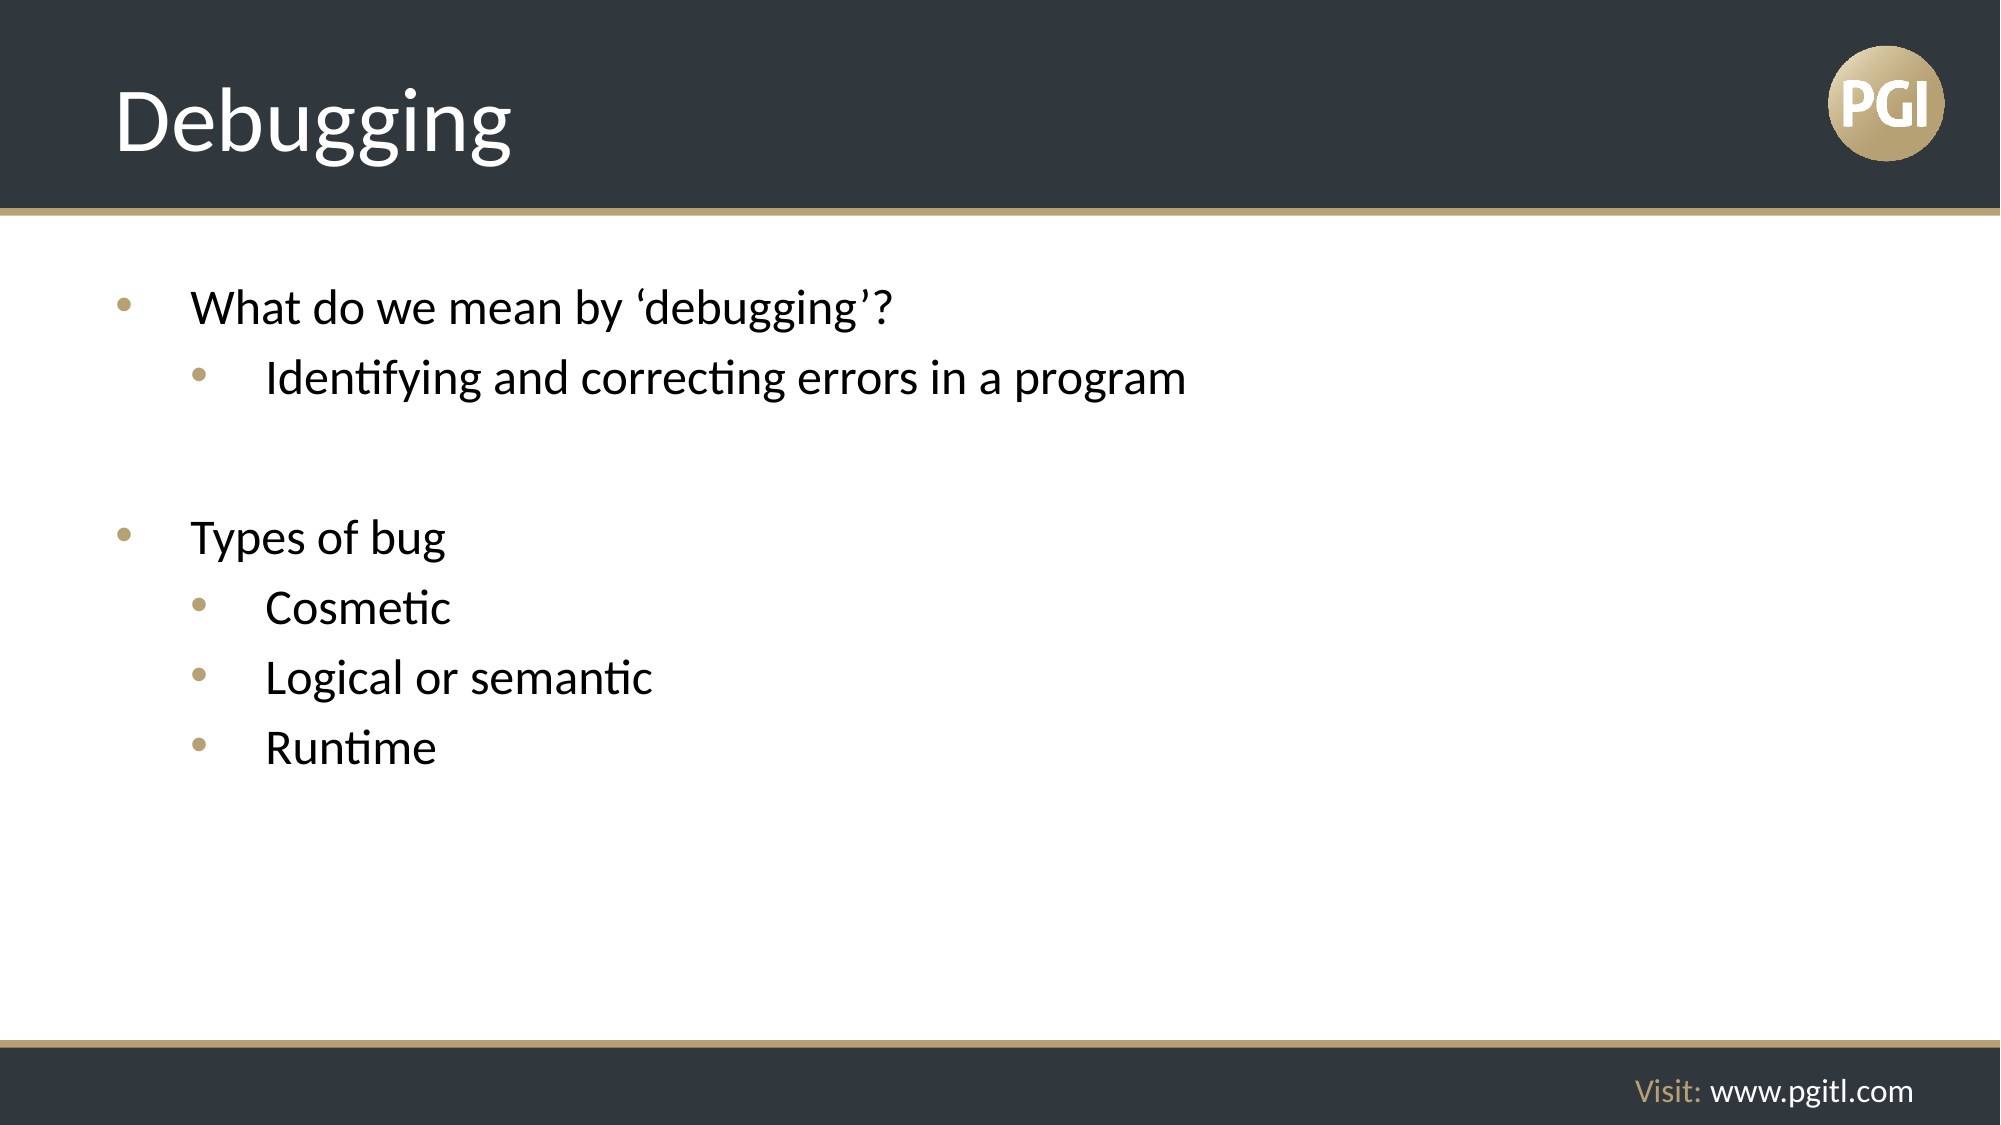

# Debugging
What do we mean by ‘debugging’?
Identifying and correcting errors in a program

Types of bug
Cosmetic
Logical or semantic
Runtime